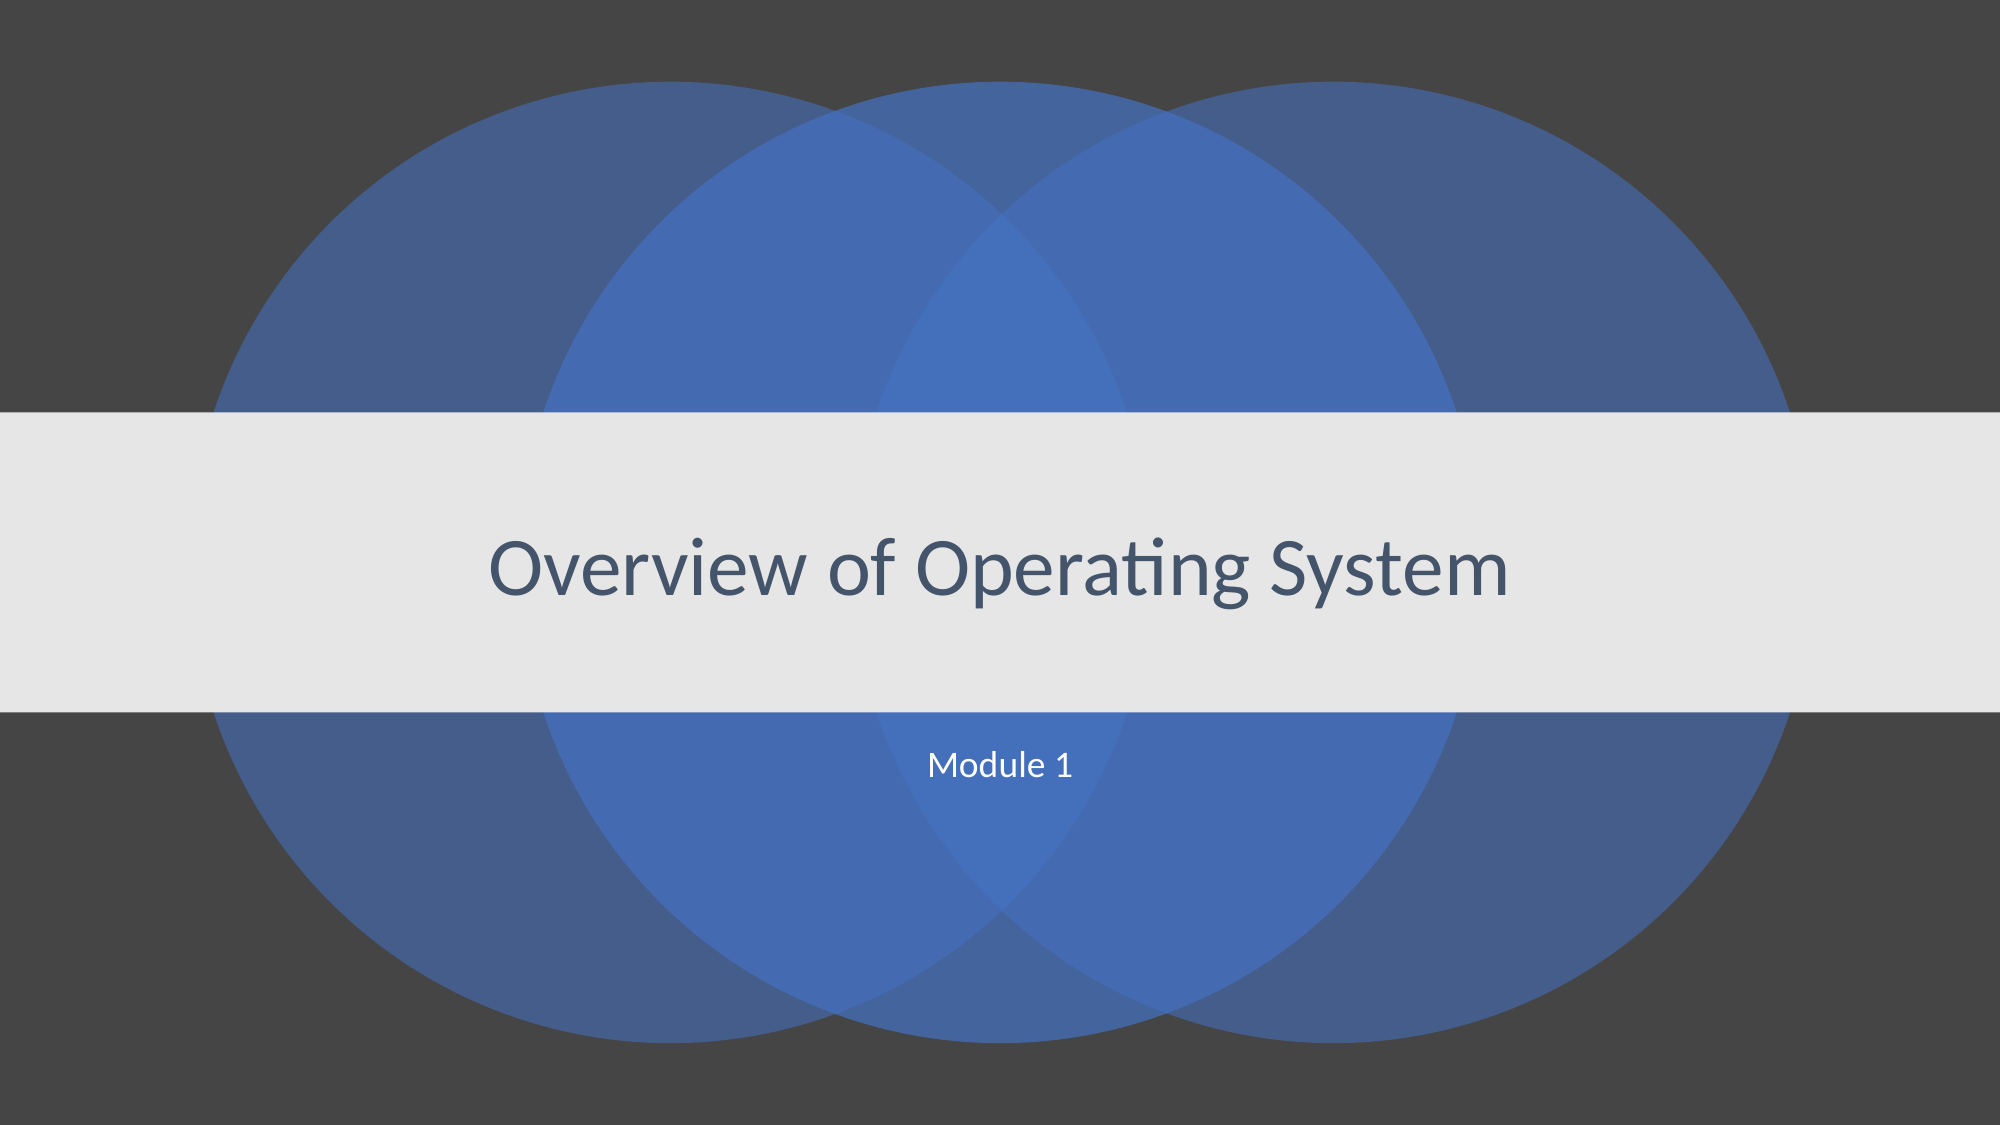

# Overview of Operating System
Module 1